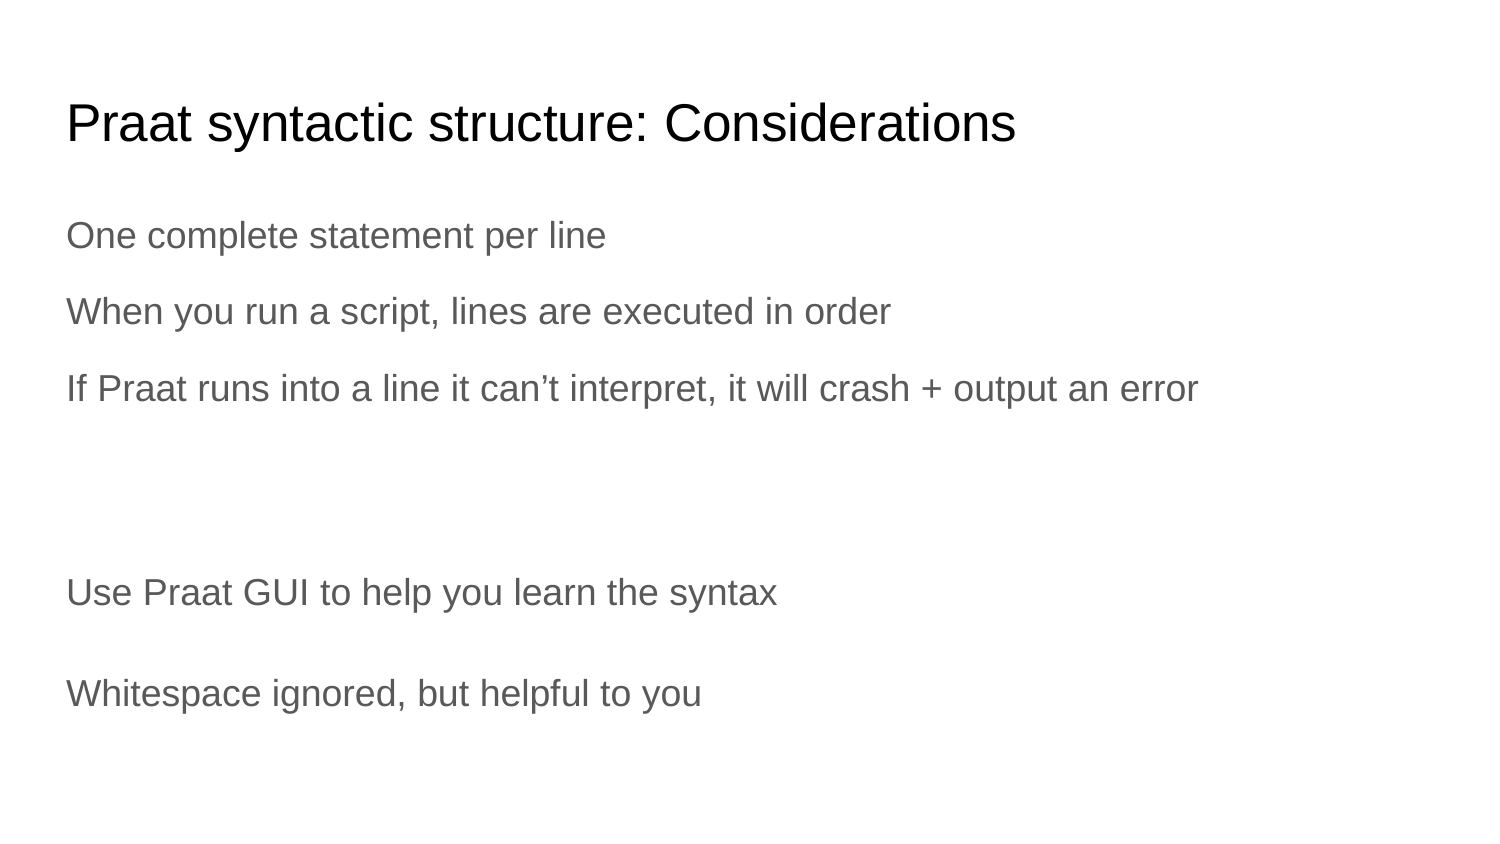

# Praat syntactic structure: Considerations
One complete statement per line
When you run a script, lines are executed in order
If Praat runs into a line it can’t interpret, it will crash + output an error

Use Praat GUI to help you learn the syntax
Whitespace ignored, but helpful to you